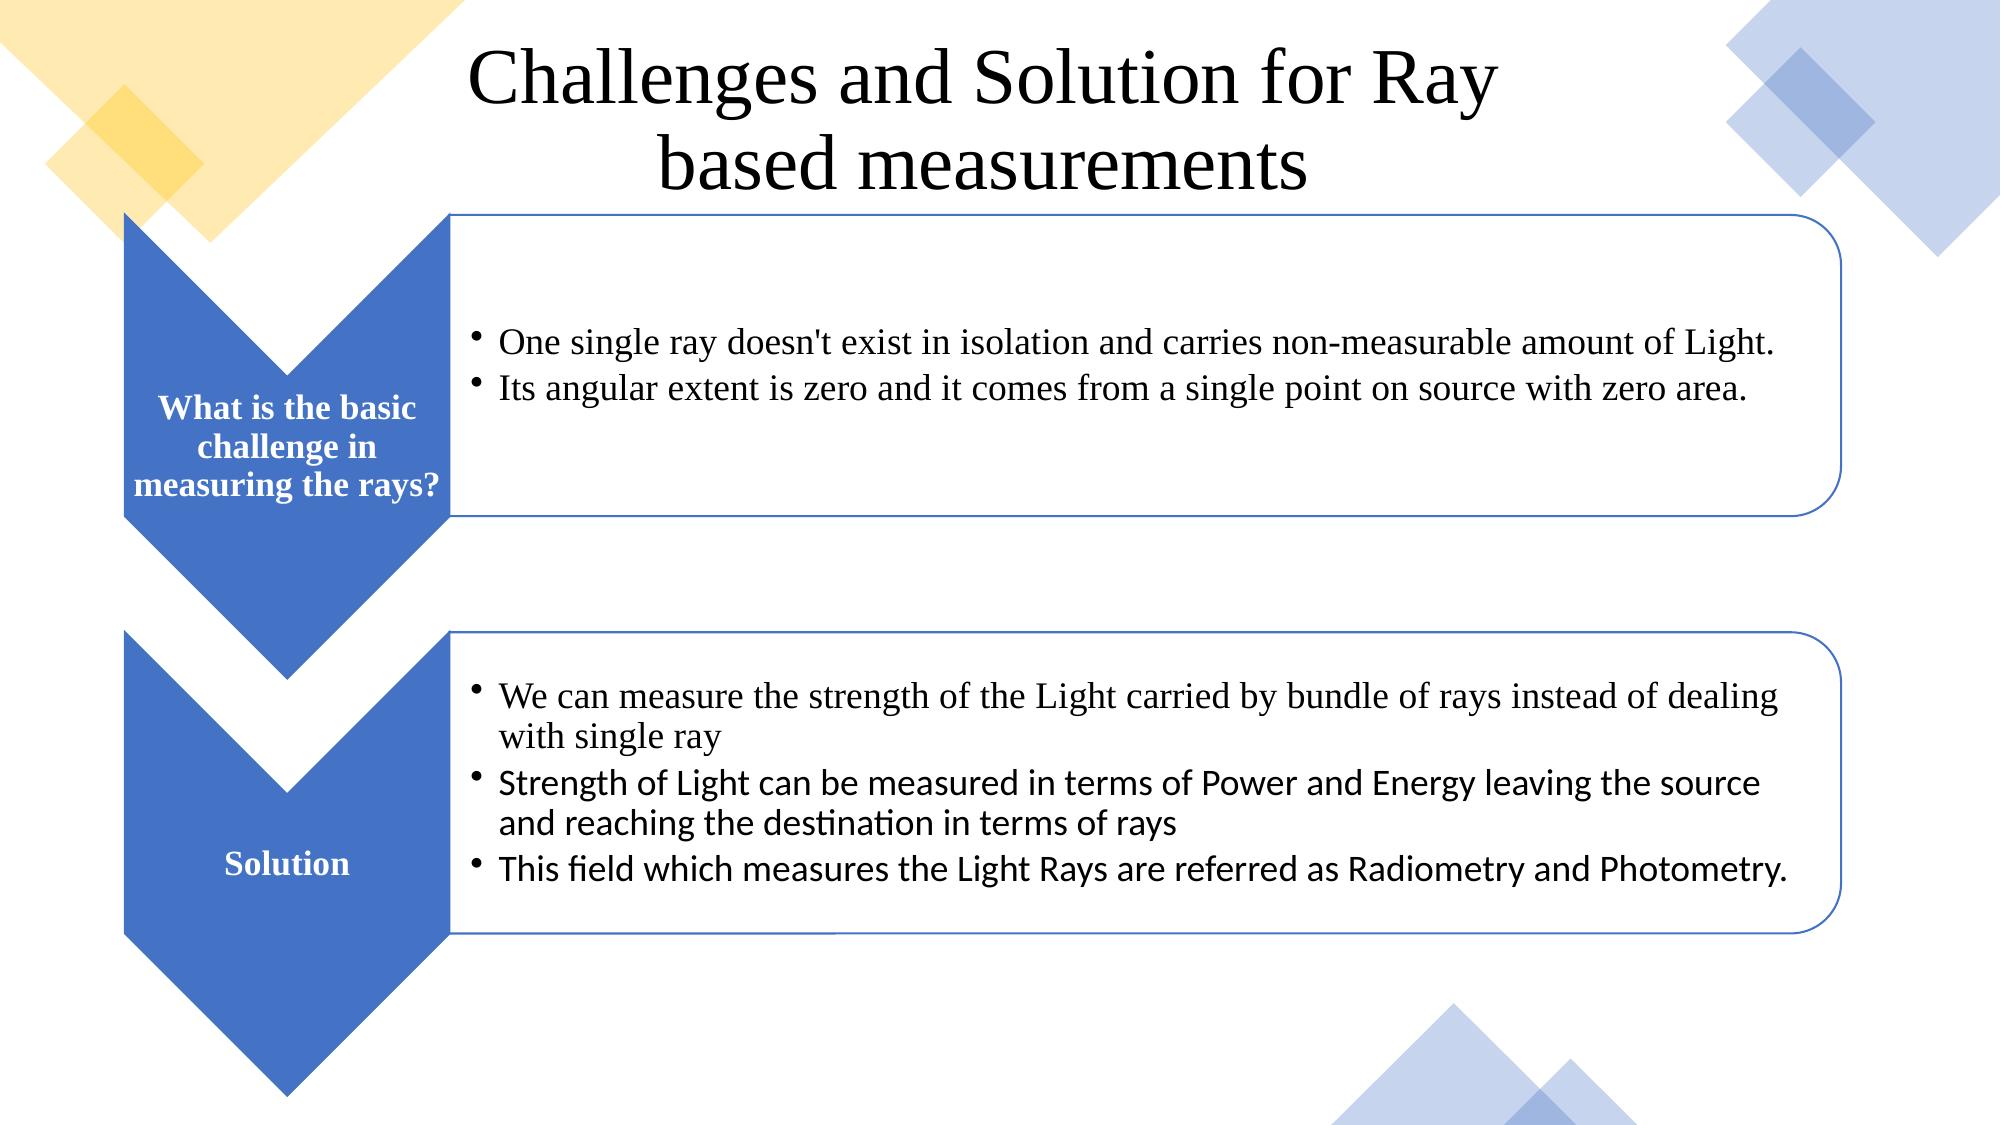

Challenges and Solution for Ray based measurements

What is the basic challenge in measuring the rays?
One single ray doesn't exist in isolation and carries non-measurable amount of Light.
Its angular extent is zero and it comes from a single point on source with zero area.
Solution
We can measure the strength of the Light carried by bundle of rays instead of dealing with single ray
Strength of Light can be measured in terms of Power and Energy leaving the source and reaching the destination in terms of rays
This field which measures the Light Rays are referred as Radiometry and Photometry.